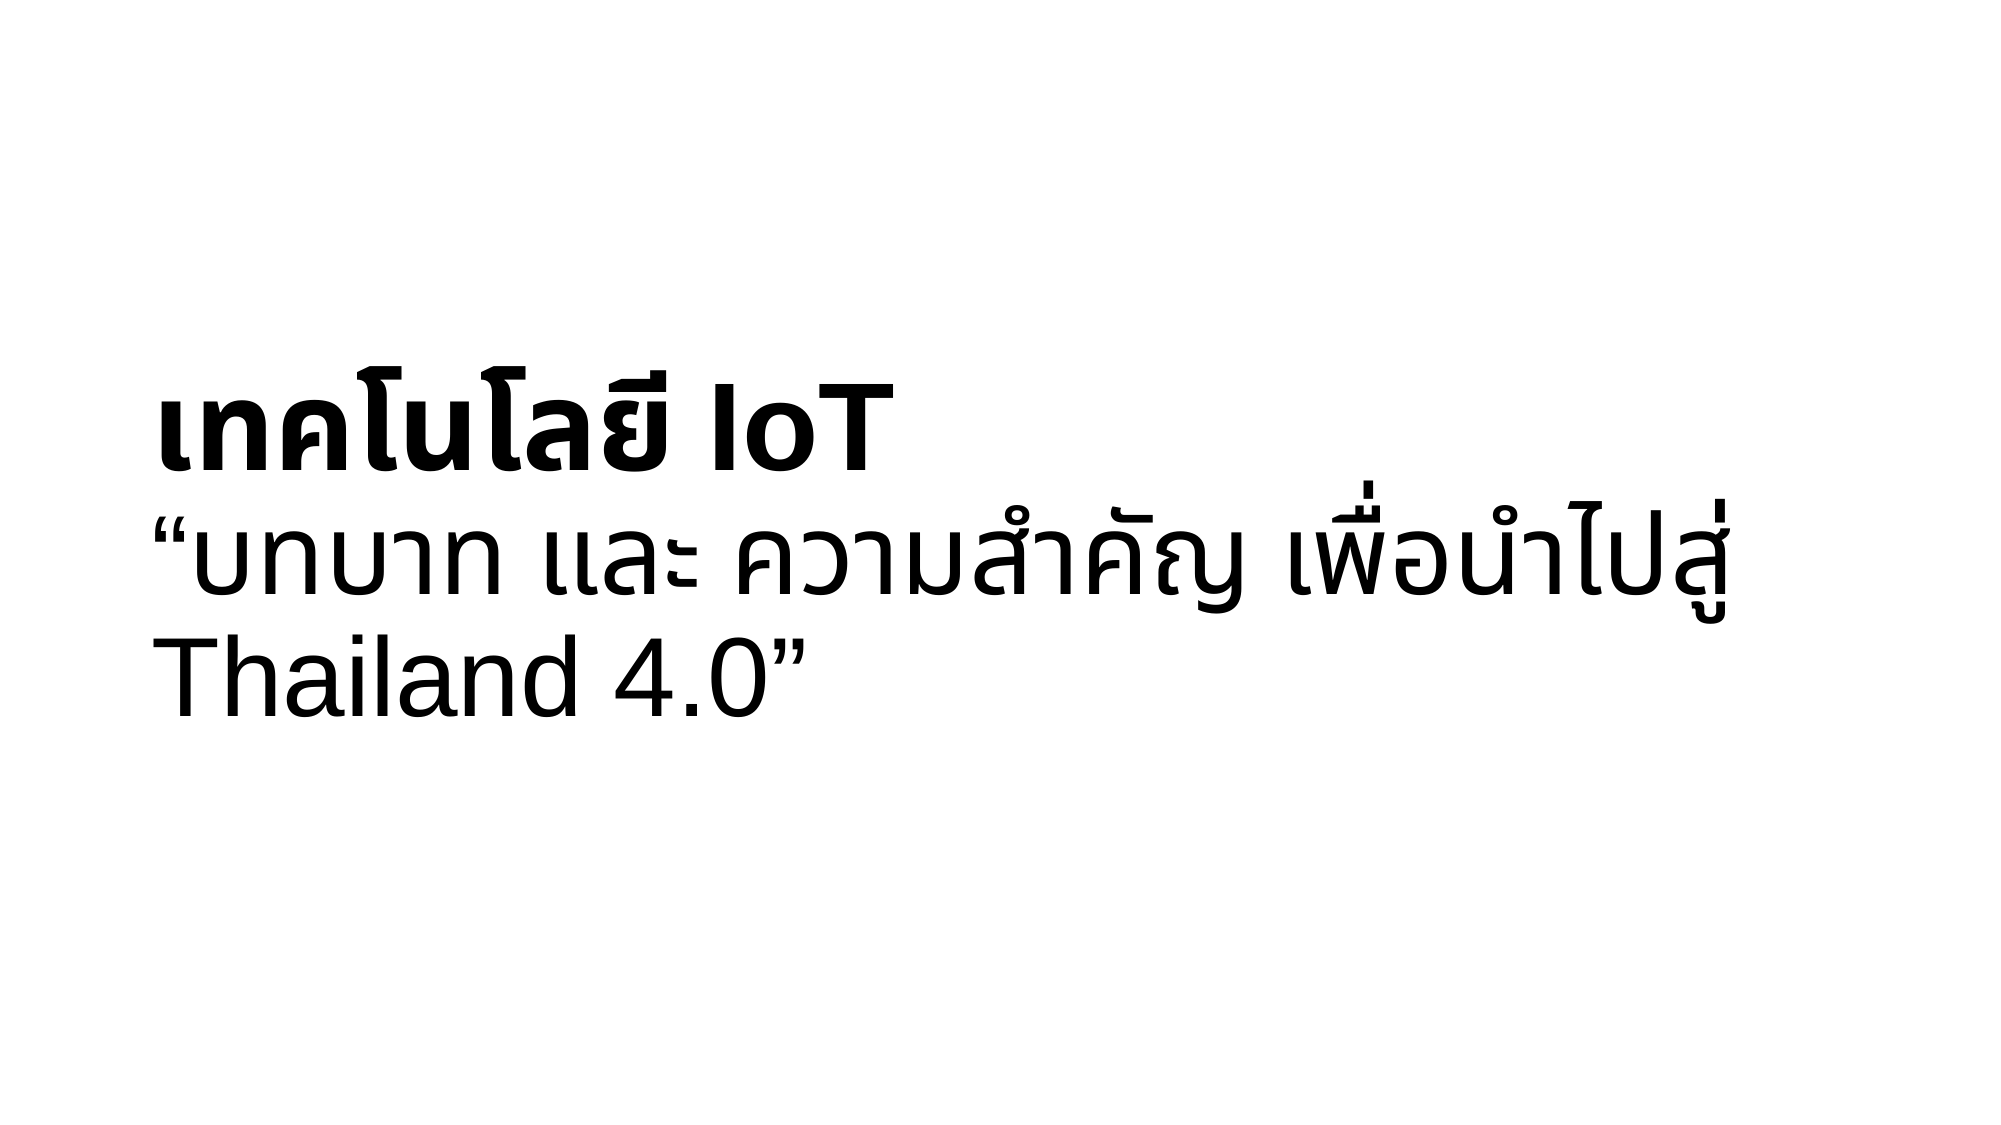

# เทคโนโลยี IoT “บทบาท และ ความสำคัญ เพื่อนำไปสู่ Thailand 4.0”